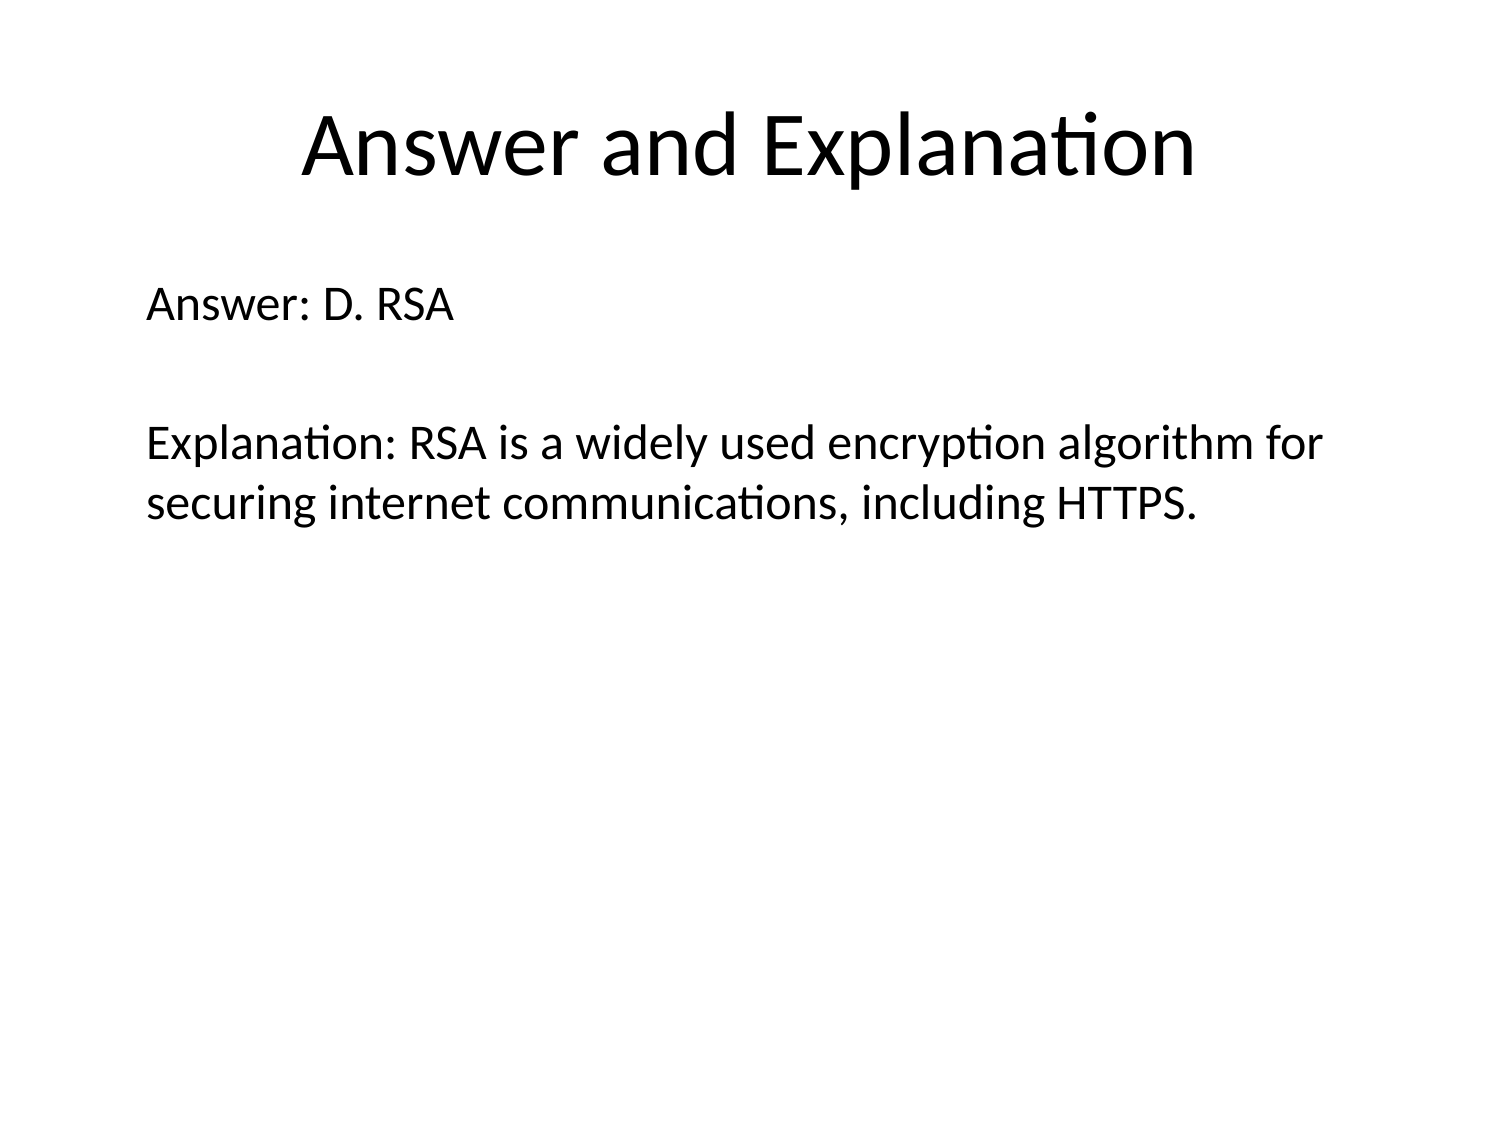

# Answer and Explanation
Answer: D. RSA

Explanation: RSA is a widely used encryption algorithm for securing internet communications, including HTTPS.